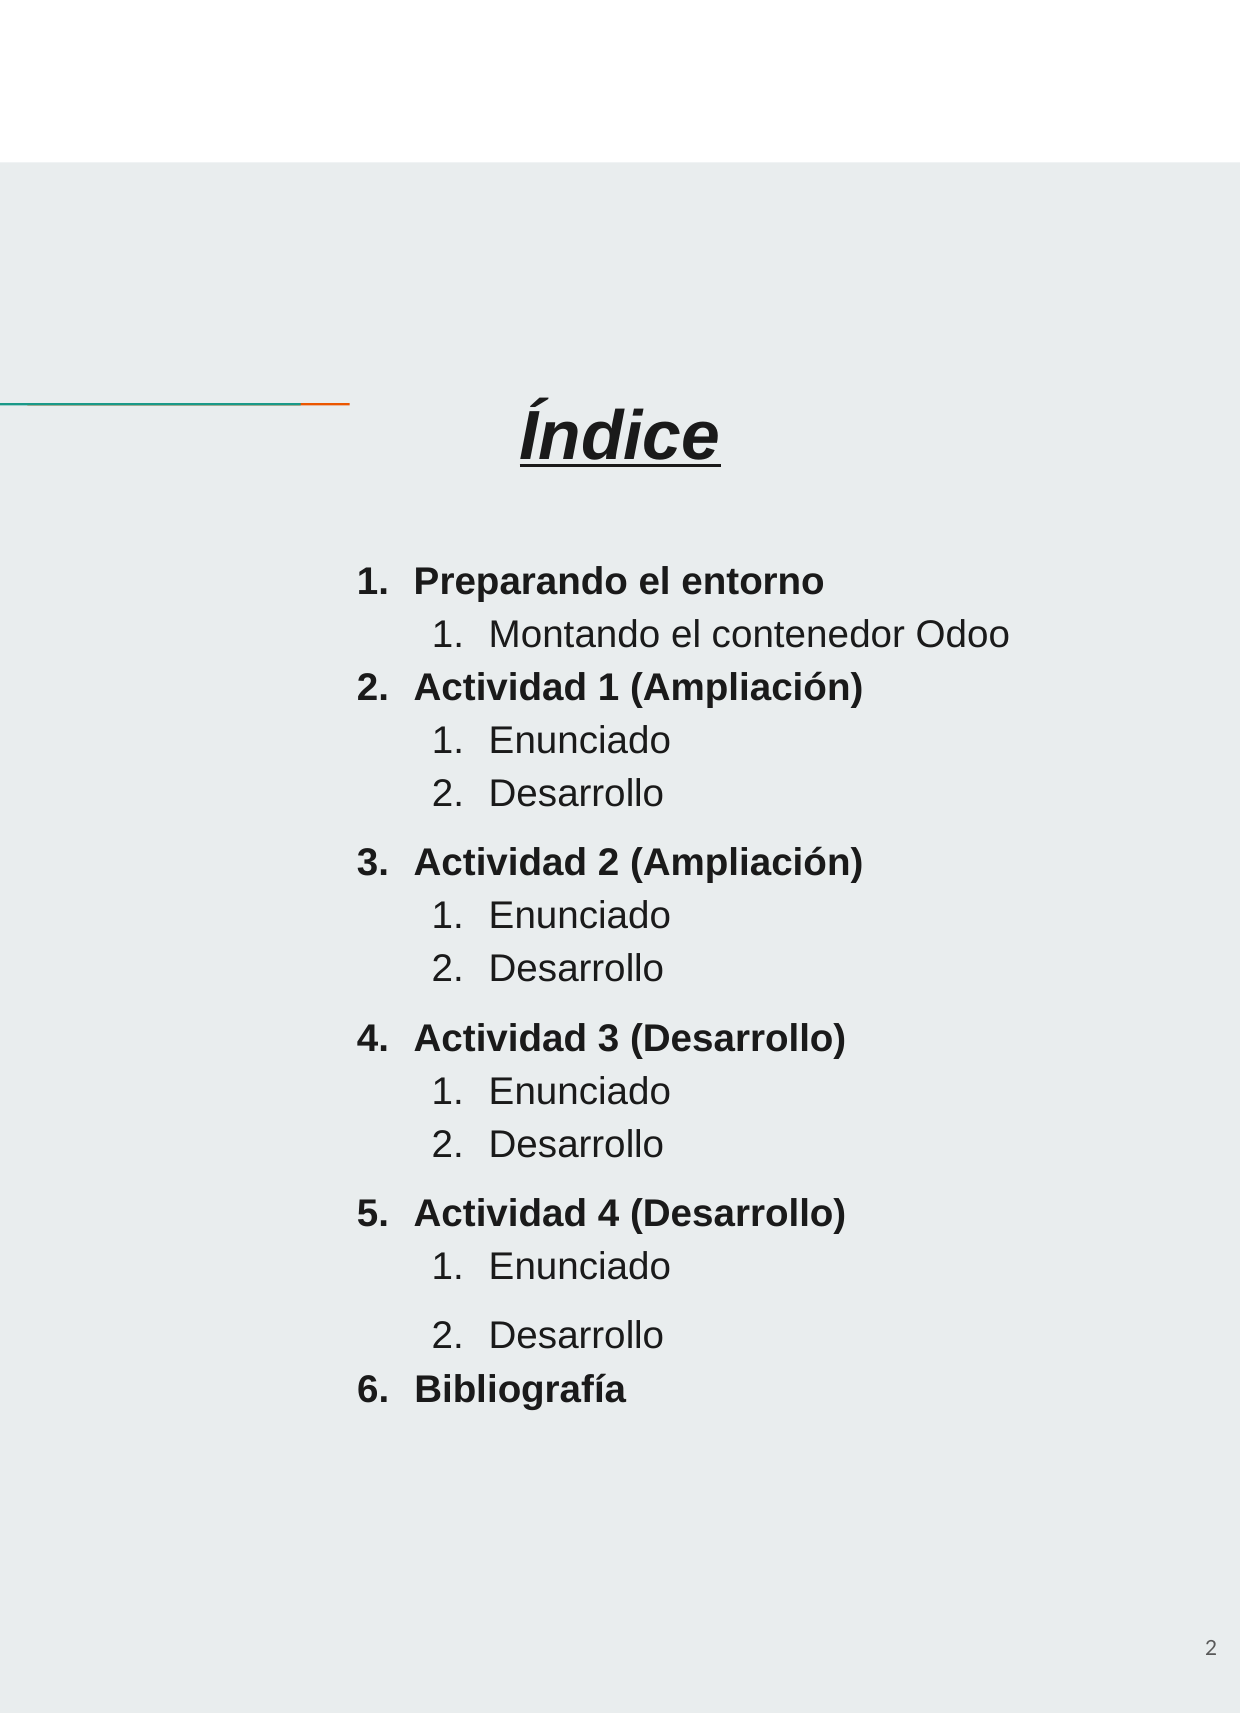

Índice

Preparando el entorno
Montando el contenedor Odoo
Actividad 1 (Ampliación)
Enunciado
Desarrollo
Actividad 2 (Ampliación)
Enunciado
Desarrollo
Actividad 3 (Desarrollo)
Enunciado
Desarrollo
Actividad 4 (Desarrollo)
Enunciado
Desarrollo
Bibliografía

2